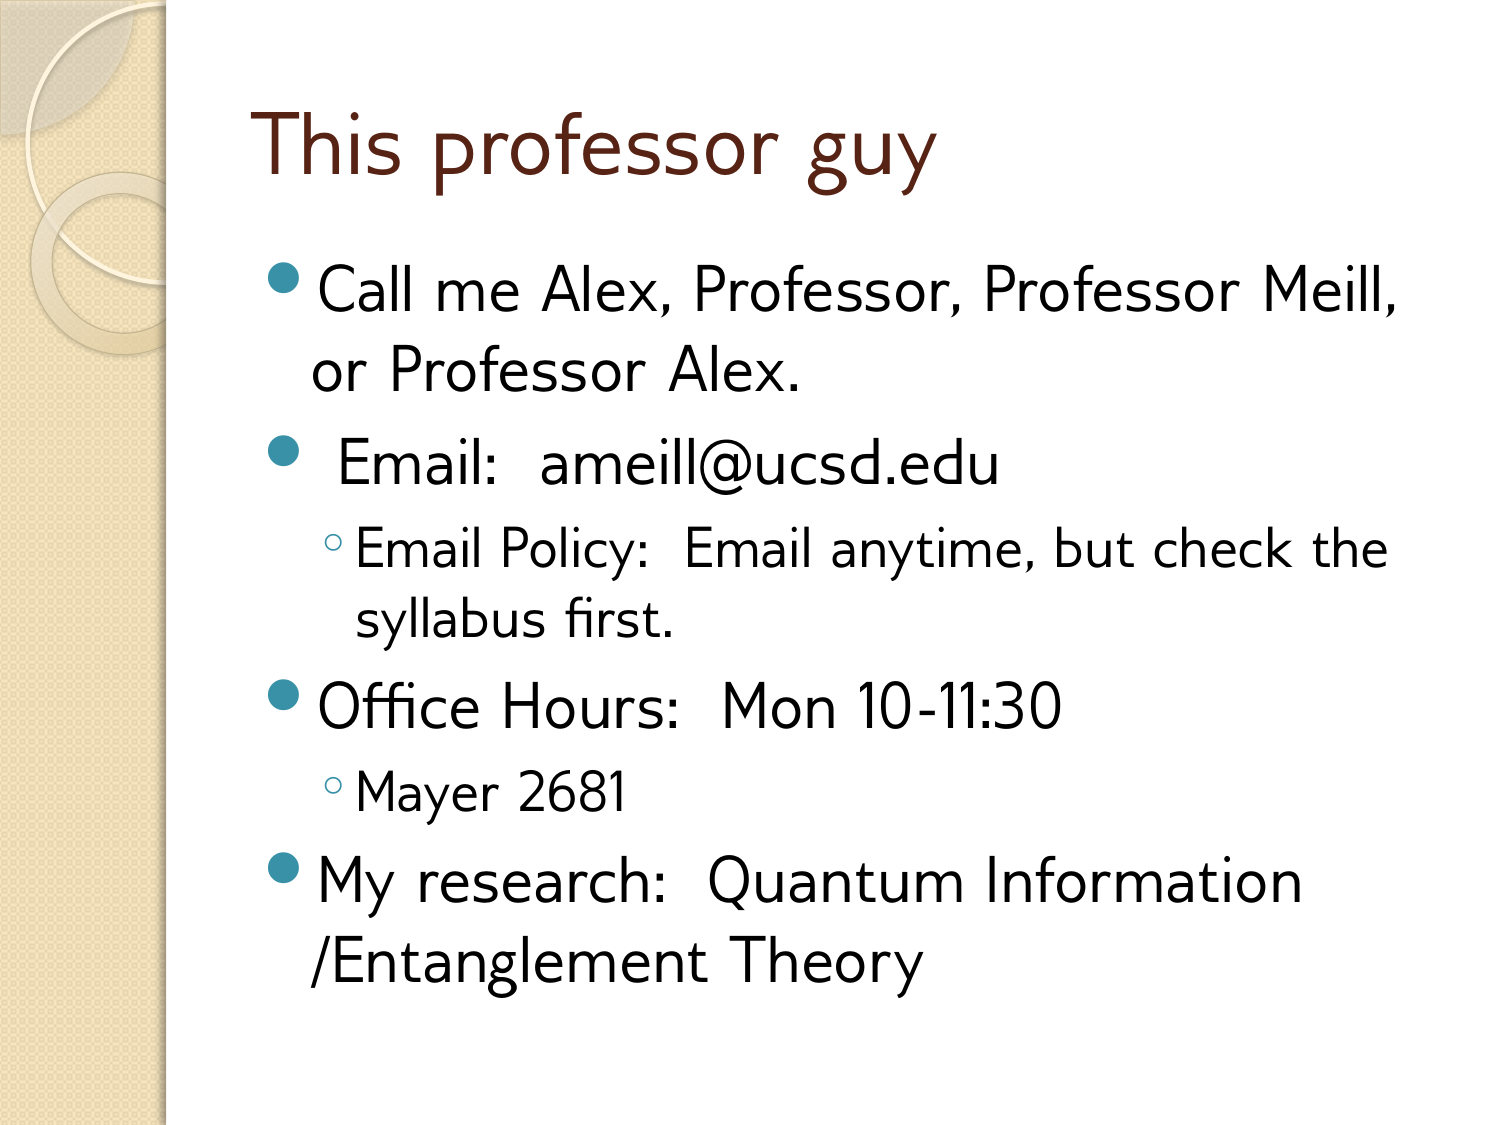

# This professor guy
Call me Alex, Professor, Professor Meill, or Professor Alex.
 Email:  ameill@ucsd.edu
Email Policy:  Email anytime, but check the syllabus first.
Office Hours:  Mon 10-11:30
Mayer 2681
My research:  Quantum Information /Entanglement Theory